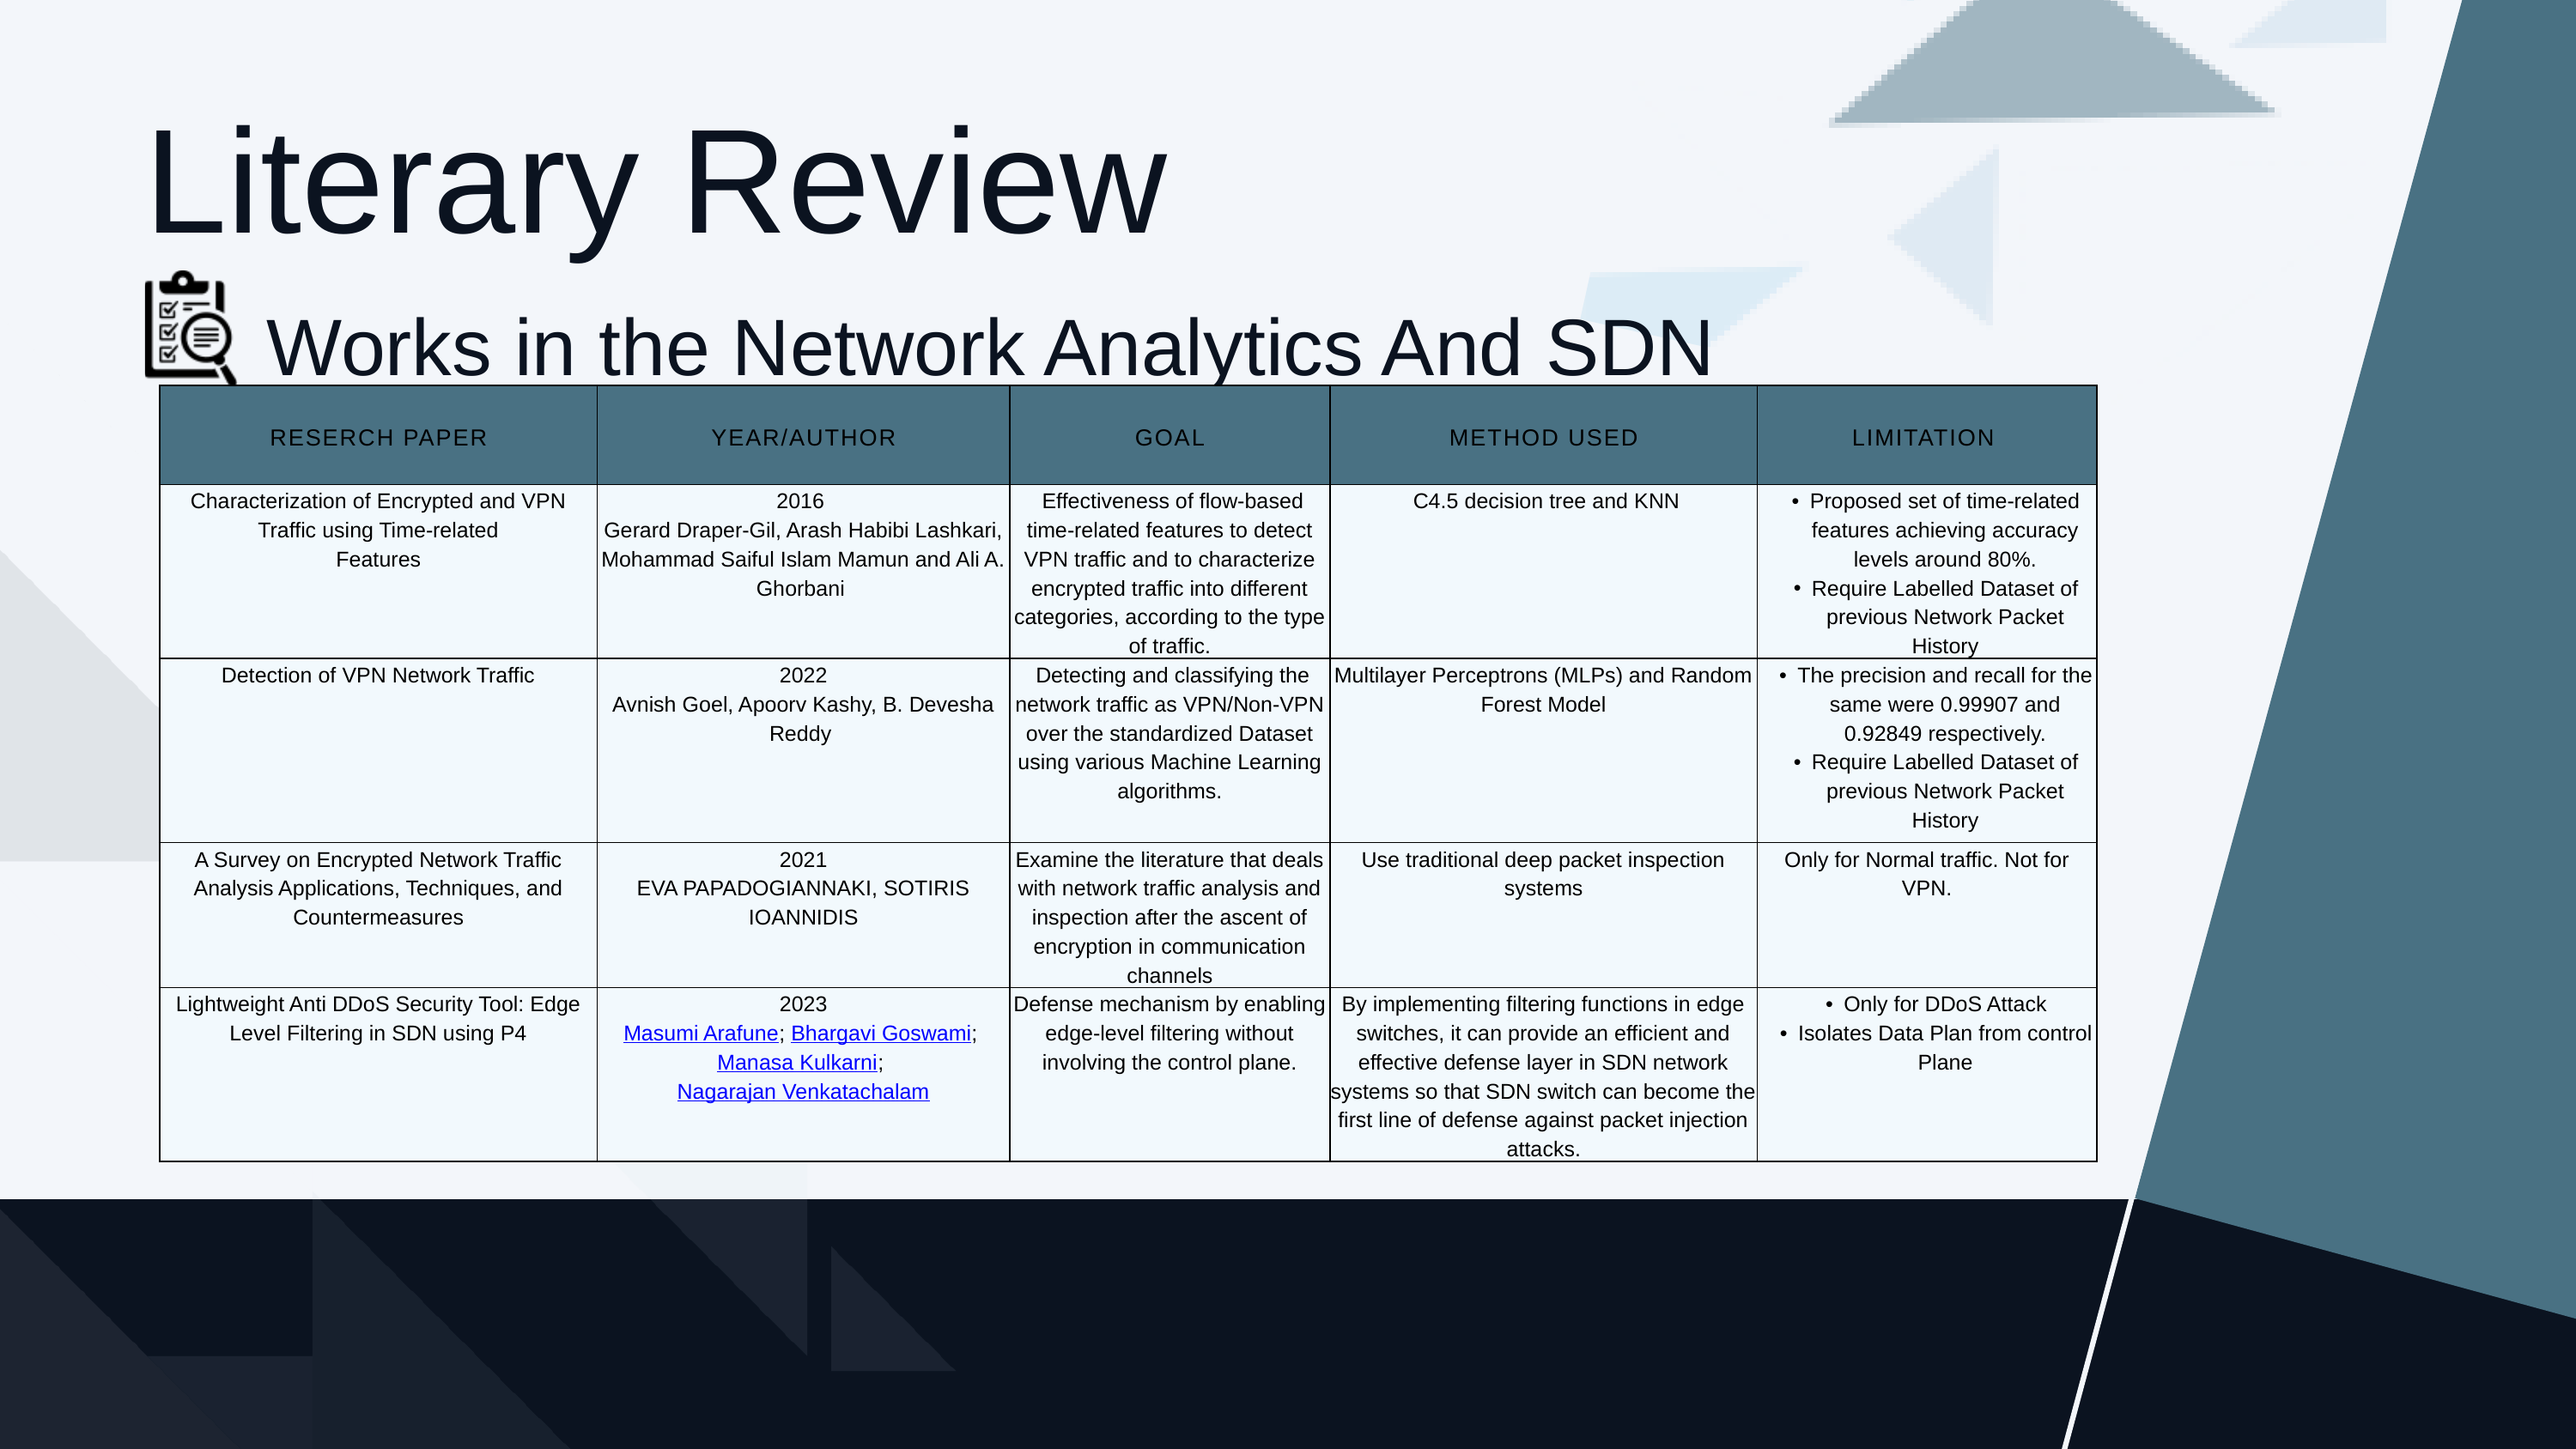

Literary Review

Works in the Network Analytics And SDN

| RESERCH PAPER | YEAR/AUTHOR | GOAL | METHOD USED | LIMITATION |
| --- | --- | --- | --- | --- |
| Characterization of Encrypted and VPN Traffic using Time-related Features | 2016 Gerard Draper-Gil, Arash Habibi Lashkari, Mohammad Saiful Islam Mamun and Ali A. Ghorbani | Effectiveness of flow-based time-related features to detect VPN traffic and to characterize encrypted traffic into different categories, according to the type of traffic. | C4.5 decision tree and KNN | Proposed set of time-related features achieving accuracy levels around 80%. Require Labelled Dataset of previous Network Packet History |
| Detection of VPN Network Traffic | 2022 Avnish Goel, Apoorv Kashy, B. Devesha Reddy | Detecting and classifying the network traffic as VPN/Non-VPN over the standardized Dataset using various Machine Learning algorithms. | Multilayer Perceptrons (MLPs) and Random Forest Model | The precision and recall for the same were 0.99907 and 0.92849 respectively. Require Labelled Dataset of previous Network Packet History |
| A Survey on Encrypted Network Traffic Analysis Applications, Techniques, and Countermeasures | 2021 EVA PAPADOGIANNAKI, SOTIRIS IOANNIDIS | Examine the literature that deals with network traffic analysis and inspection after the ascent of encryption in communication channels | Use traditional deep packet inspection systems | Only for Normal traffic. Not for VPN. |
| Lightweight Anti DDoS Security Tool: Edge Level Filtering in SDN using P4 | 2023 Masumi Arafune; Bhargavi Goswami; Manasa Kulkarni; Nagarajan Venkatachalam | Defense mechanism by enabling edge-level filtering without involving the control plane. | By implementing filtering functions in edge switches, it can provide an efficient and effective defense layer in SDN network systems so that SDN switch can become the first line of defense against packet injection attacks. | Only for DDoS Attack Isolates Data Plan from control Plane |